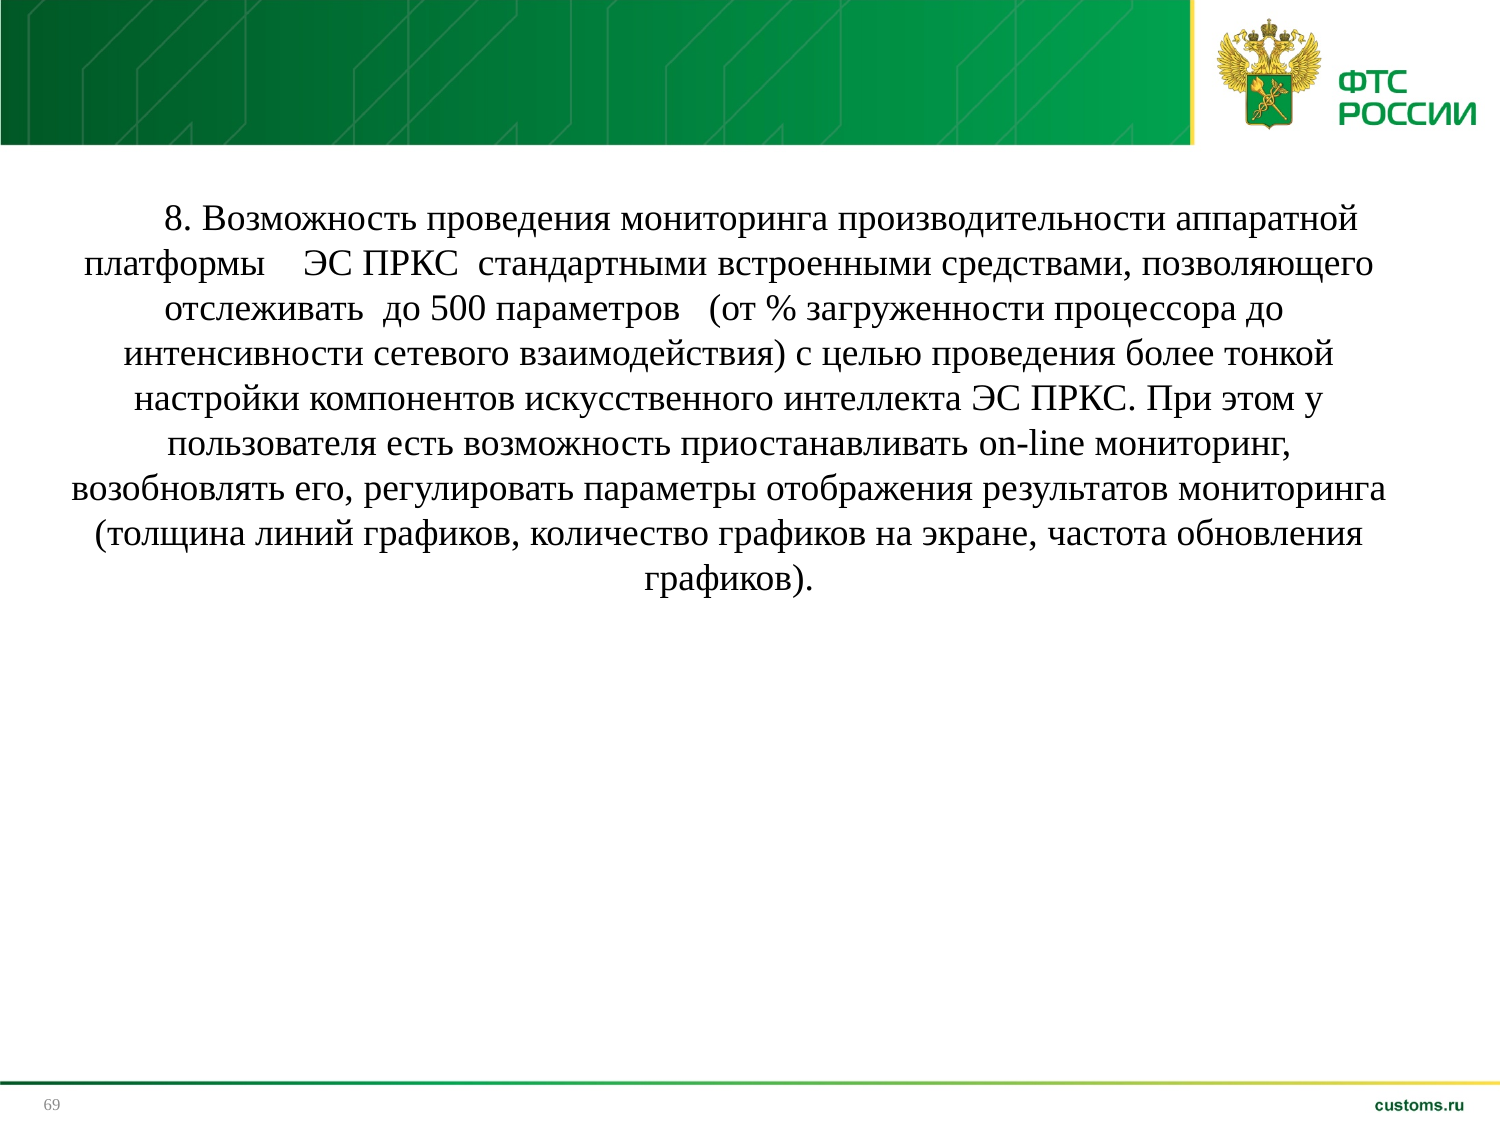

8. Возможность проведения мониторинга производительности аппаратной  платформы    ЭС ПРКС  стандартными встроенными средствами, позволяющего отслеживать  до 500 параметров   (от % загруженности процессора до  интенсивности сетевого взаимодействия) с целью проведения более тонкой настройки компонентов искусственного интеллекта ЭС ПРКС. При этом у пользователя есть возможность приостанавливать on-line мониторинг, возобновлять его, регулировать параметры отображения результатов мониторинга (толщина линий графиков, количество графиков на экране, частота обновления графиков).
69